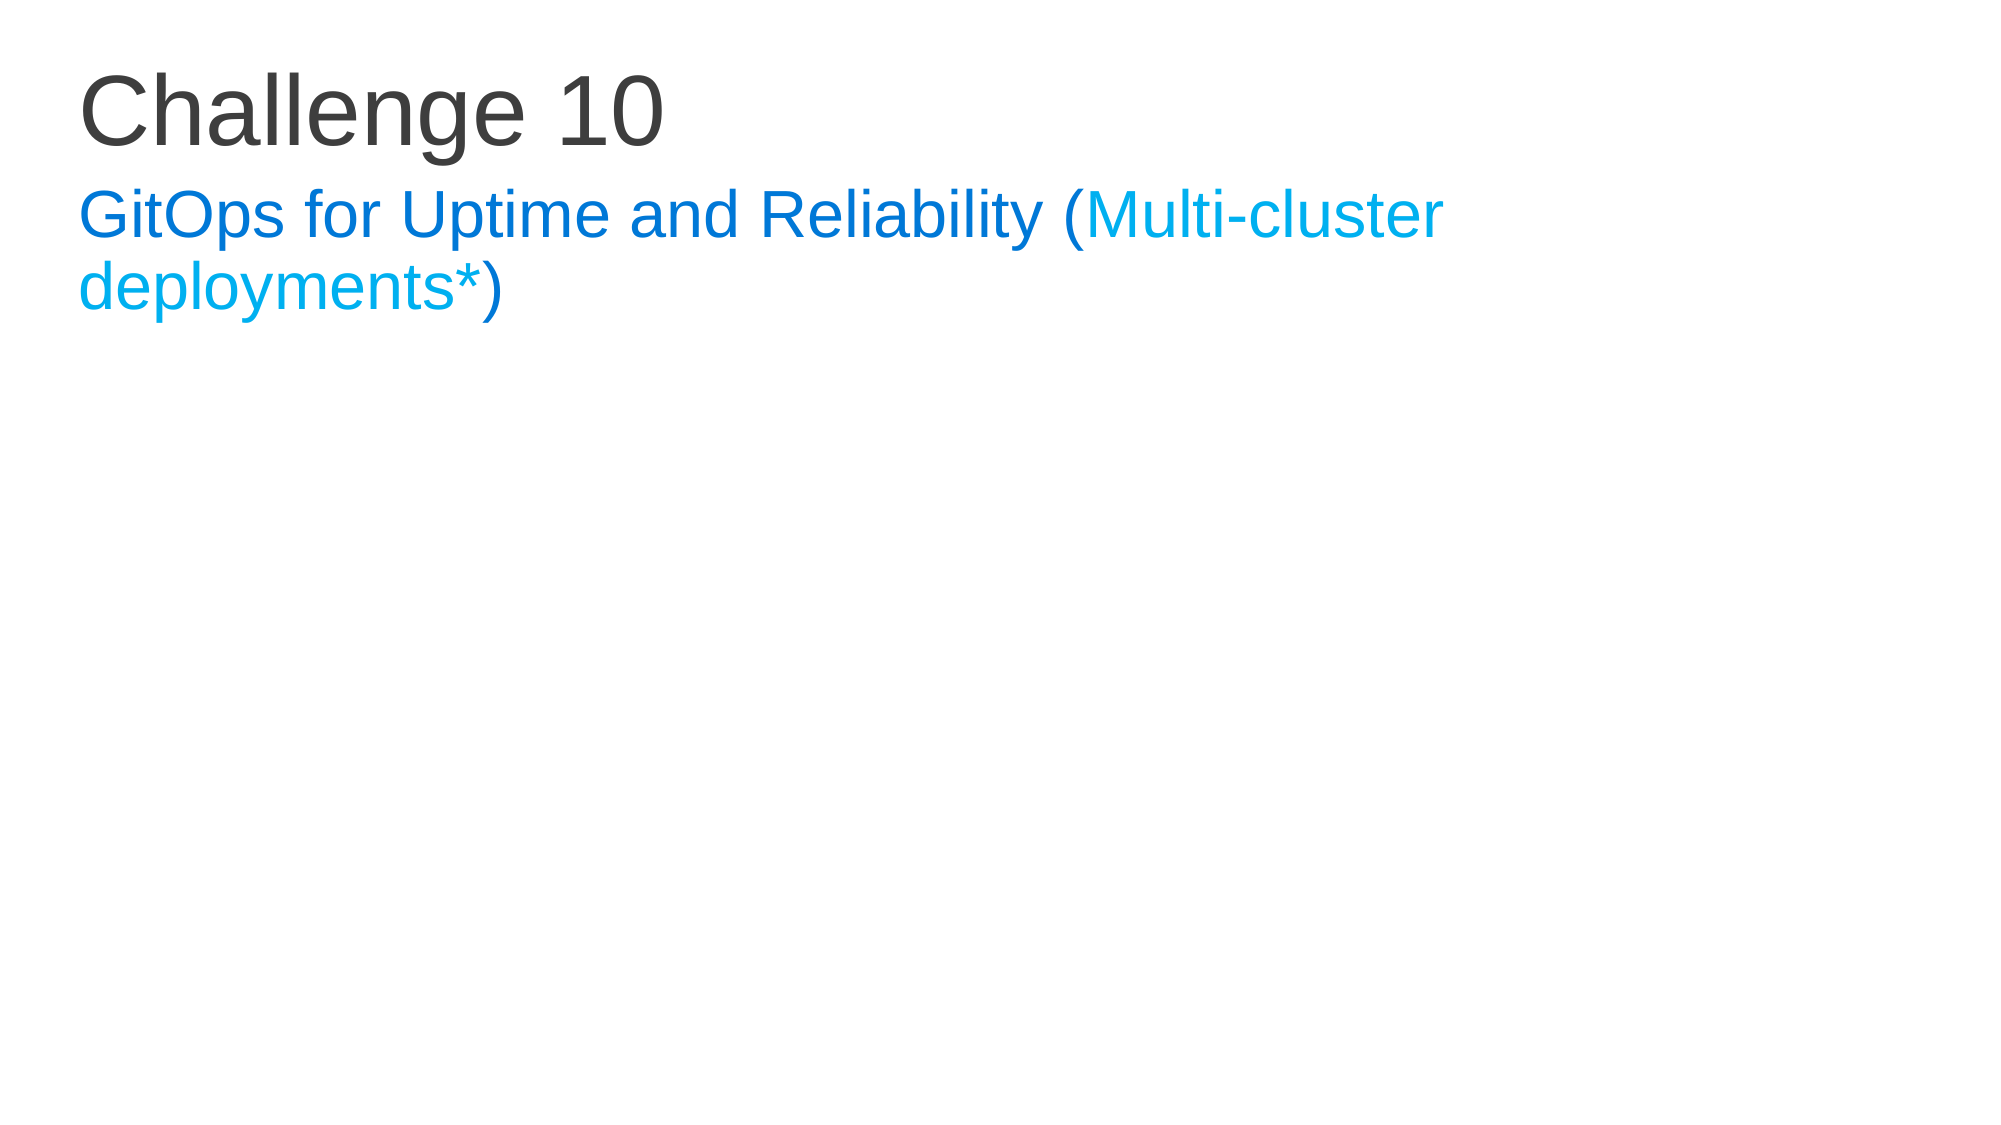

Challenge 10
GitOps for Uptime and Reliability (Multi-cluster deployments*)